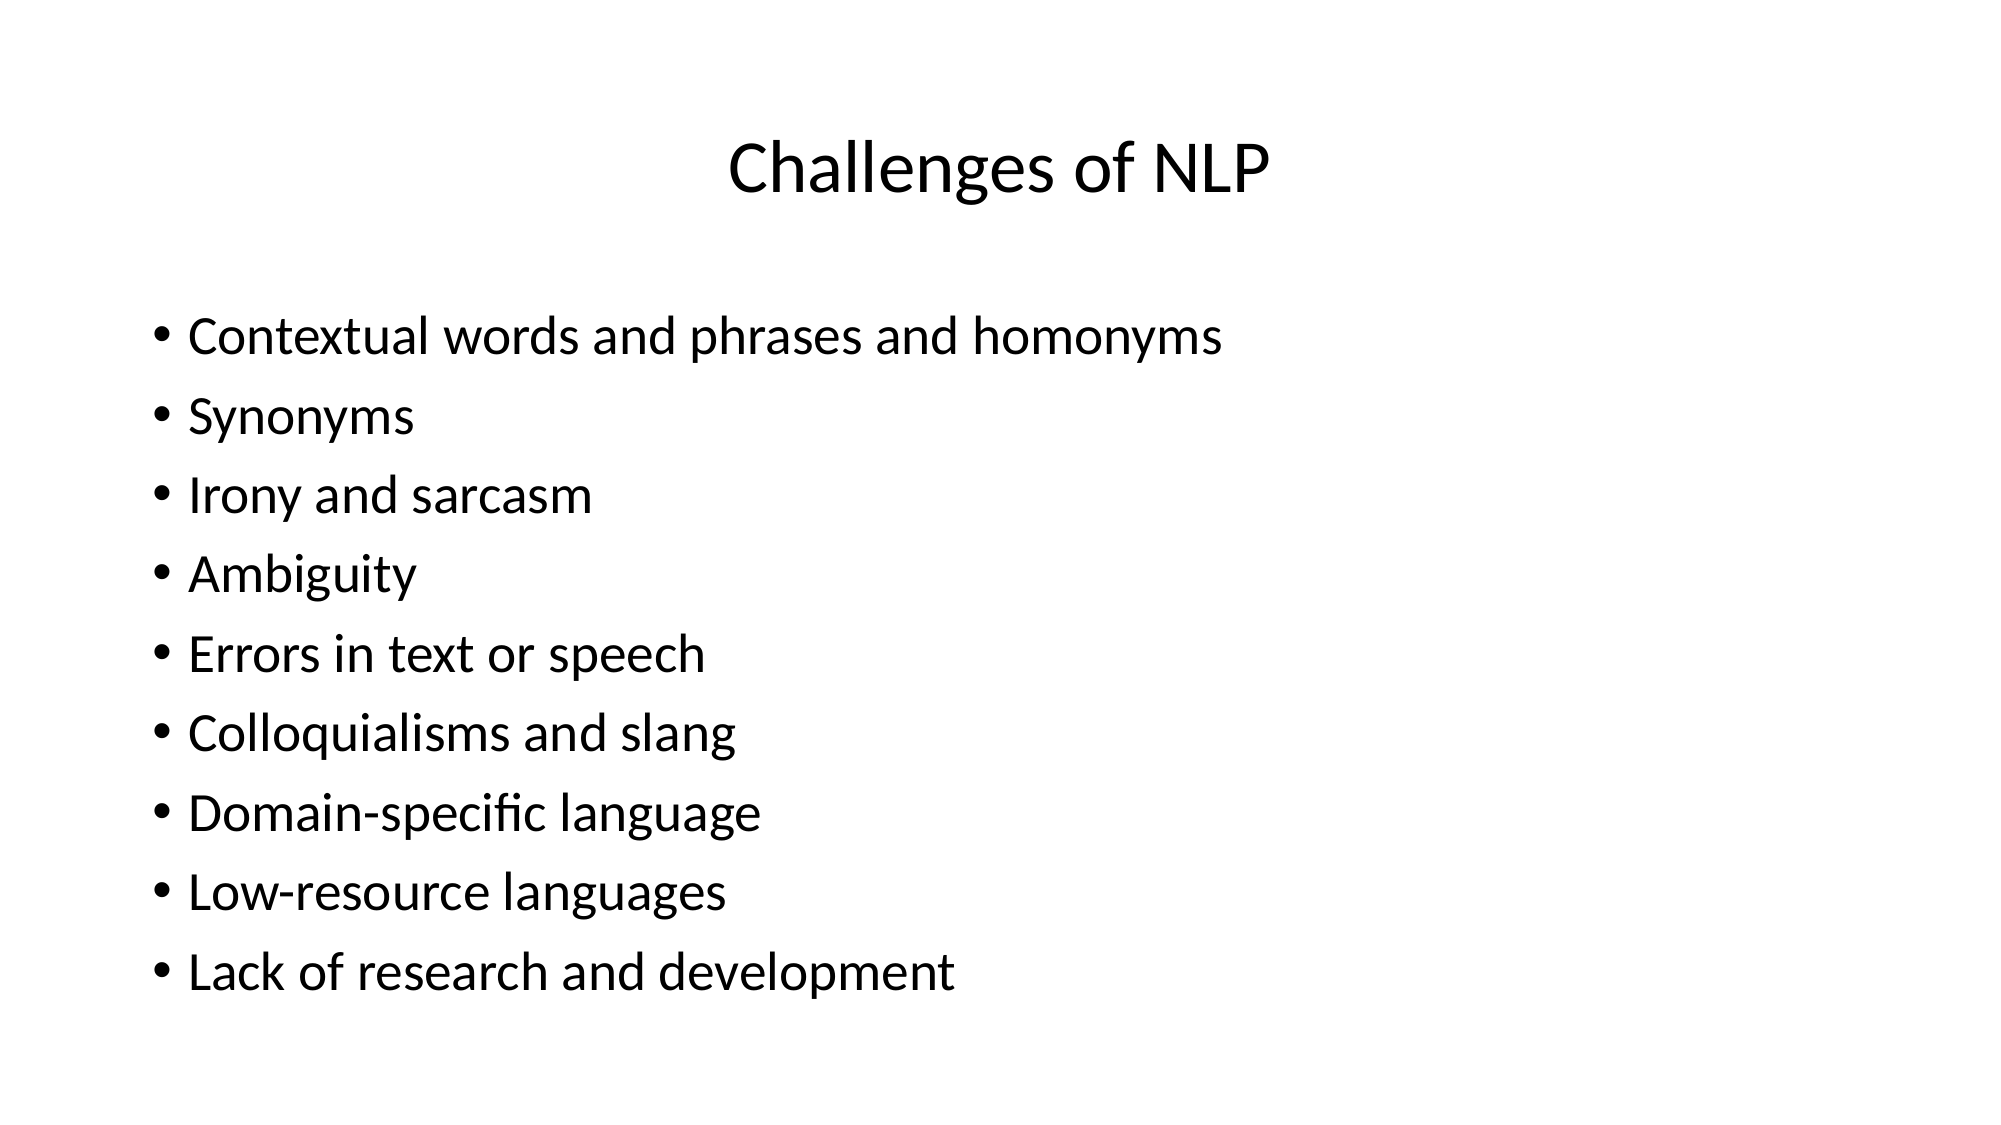

# Challenges of NLP
Contextual words and phrases and homonyms
Synonyms
Irony and sarcasm
Ambiguity
Errors in text or speech
Colloquialisms and slang
Domain-specific language
Low-resource languages
Lack of research and development